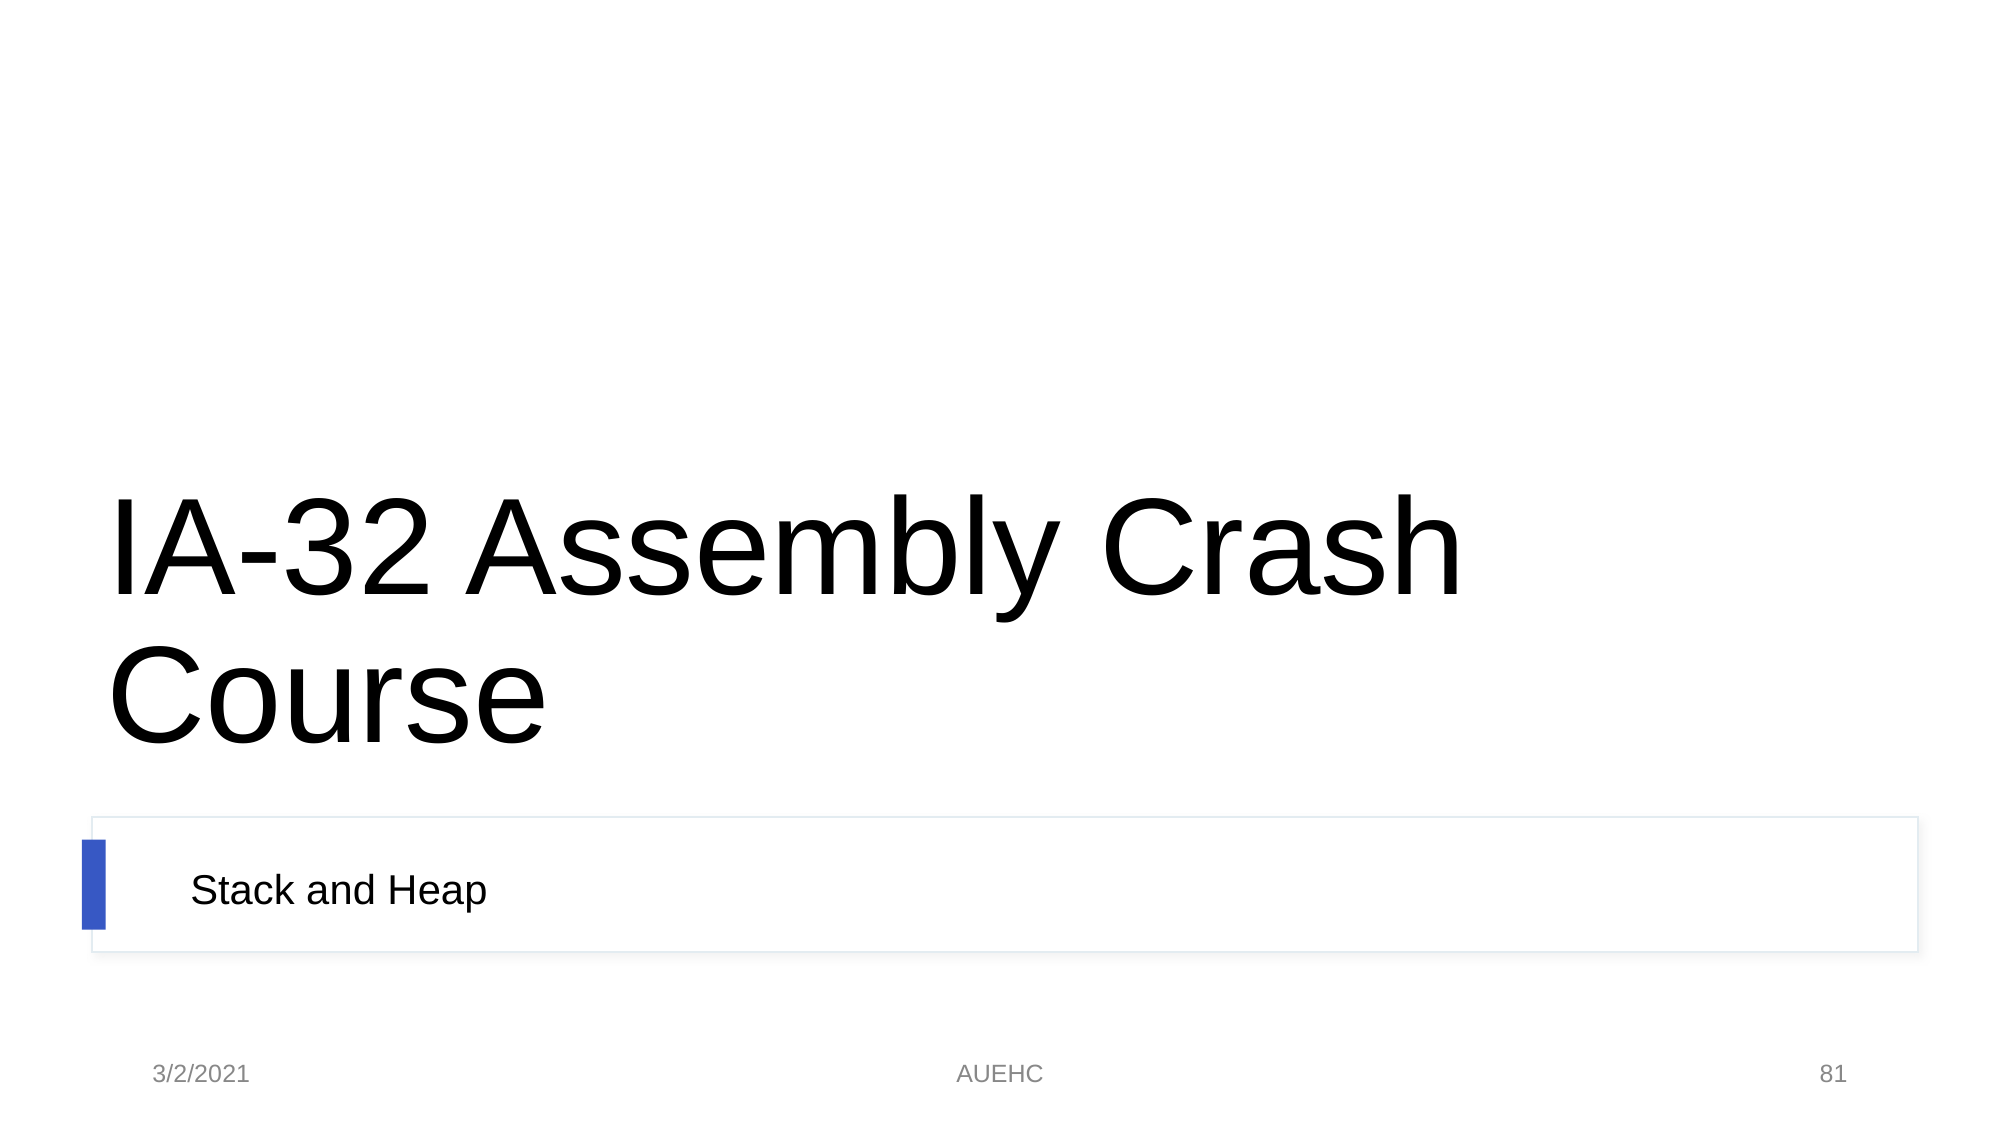

# IA-32 Assembly Crash Course
Stack and Heap
3/2/2021
AUEHC
81